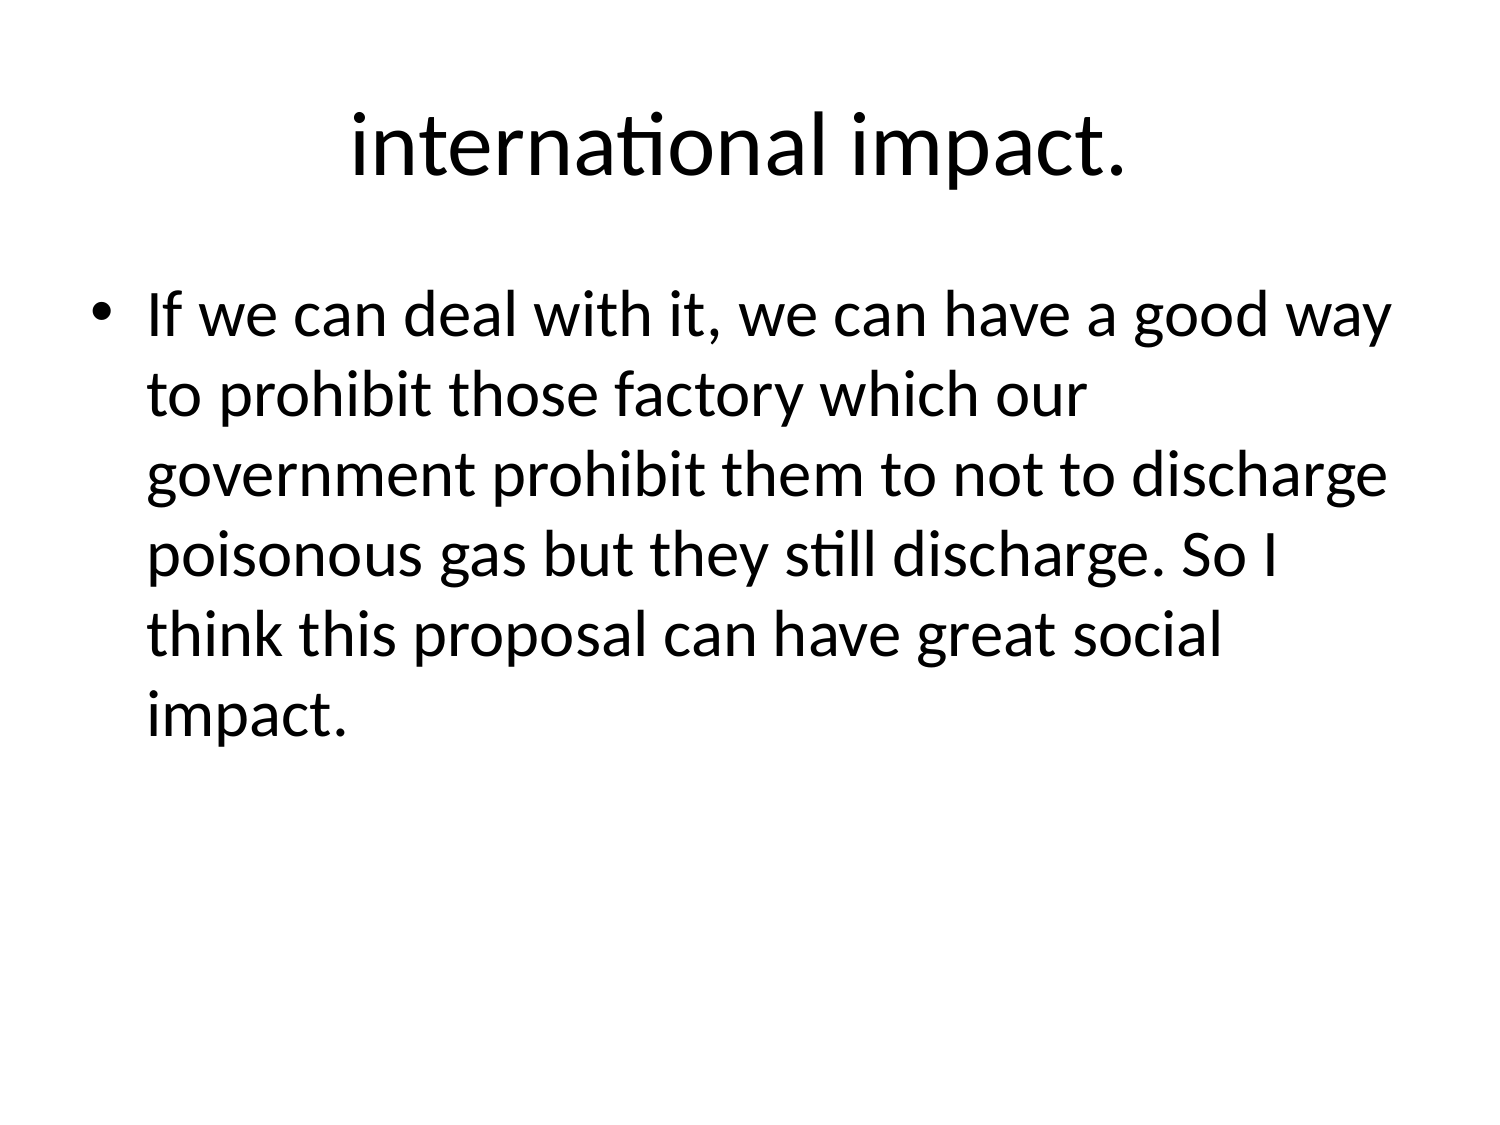

# international impact.
If we can deal with it, we can have a good way to prohibit those factory which our government prohibit them to not to discharge poisonous gas but they still discharge. So I think this proposal can have great social impact.